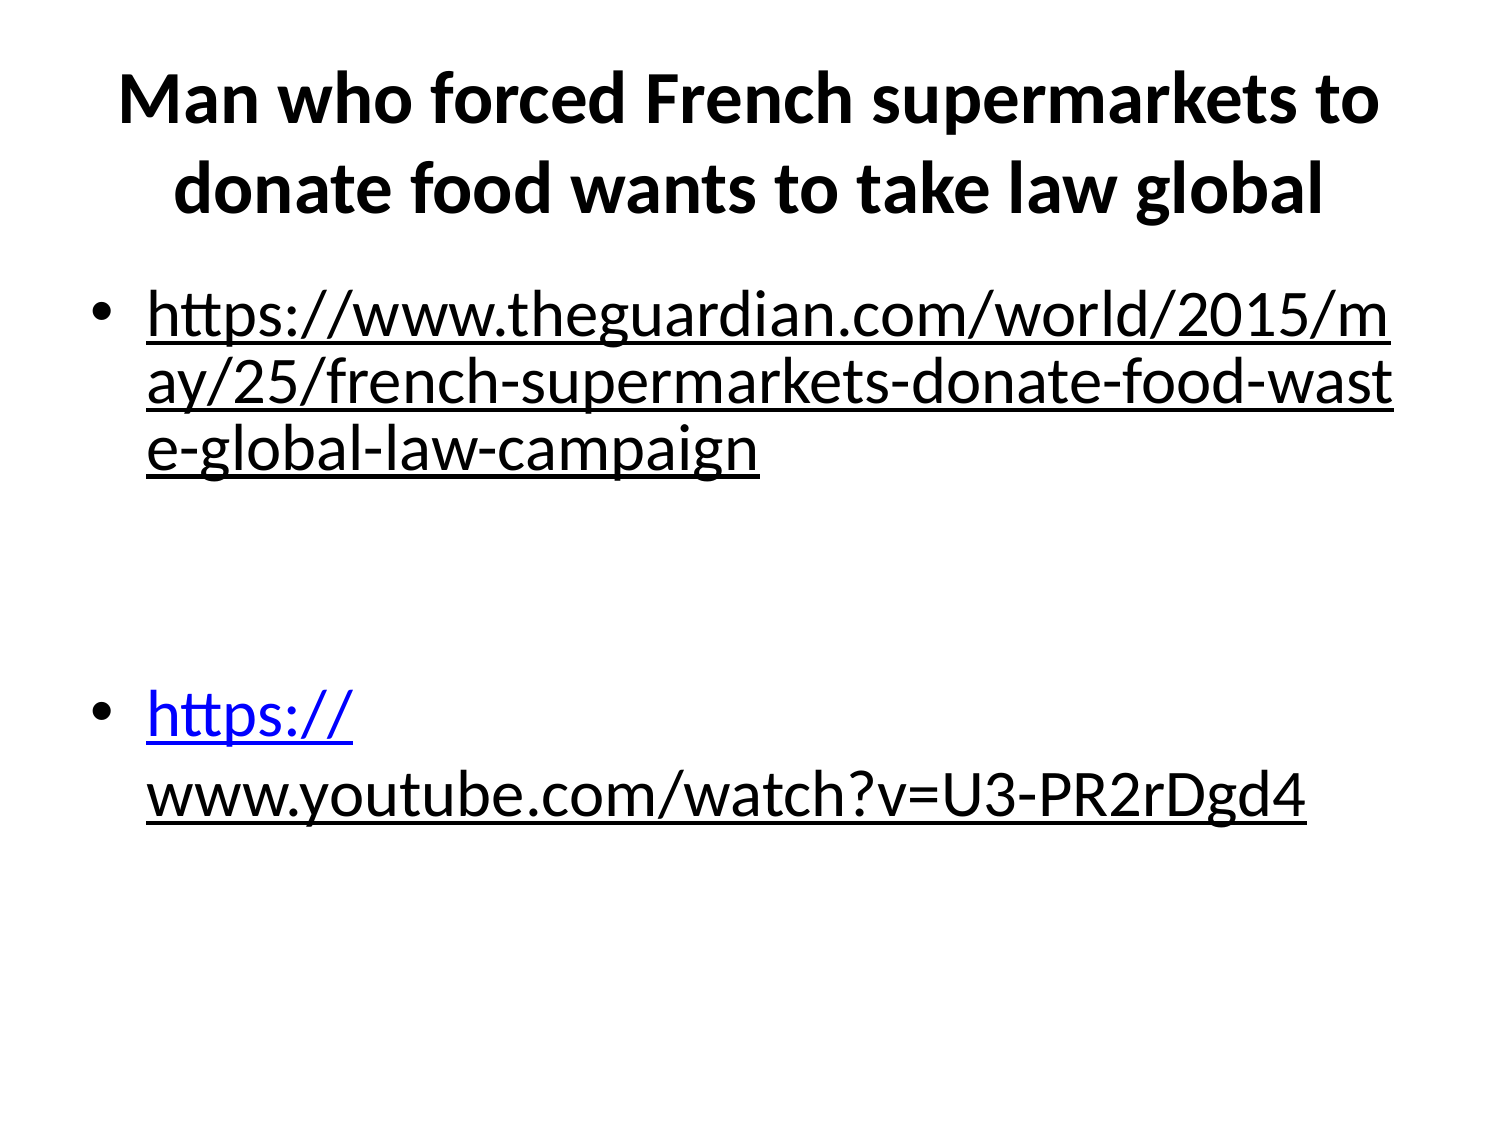

# Man who forced French supermarkets to donate food wants to take law global
https://www.theguardian.com/world/2015/may/25/french-supermarkets-donate-food-waste-global-law-campaign

https://www.youtube.com/watch?v=U3-PR2rDgd4